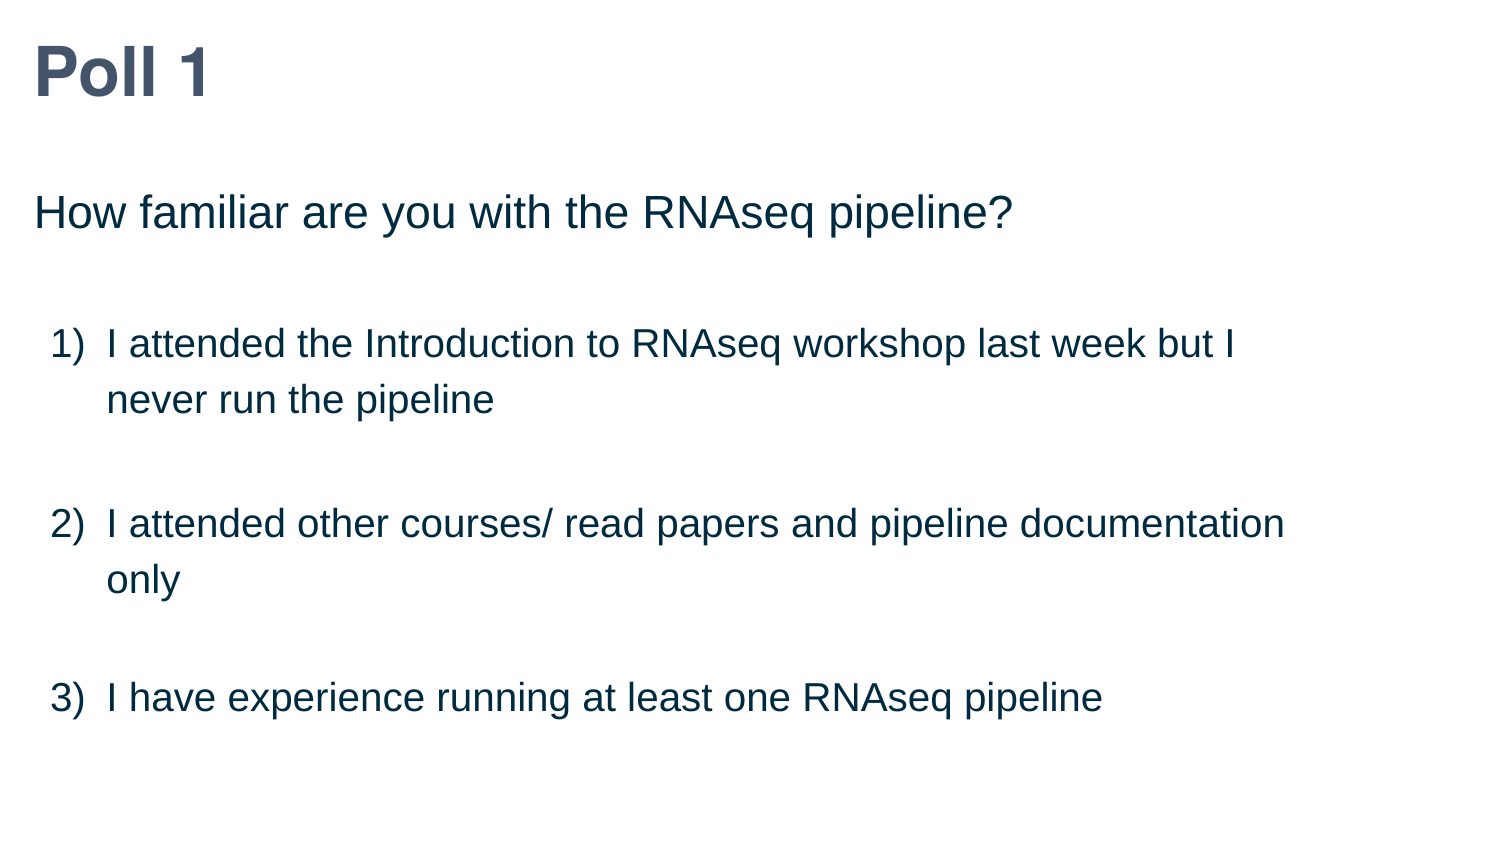

Poll 1
How familiar are you with the RNAseq pipeline?

I attended the Introduction to RNAseq workshop last week but I never run the pipeline

I attended other courses/ read papers and pipeline documentation only

I have experience running at least one RNAseq pipeline